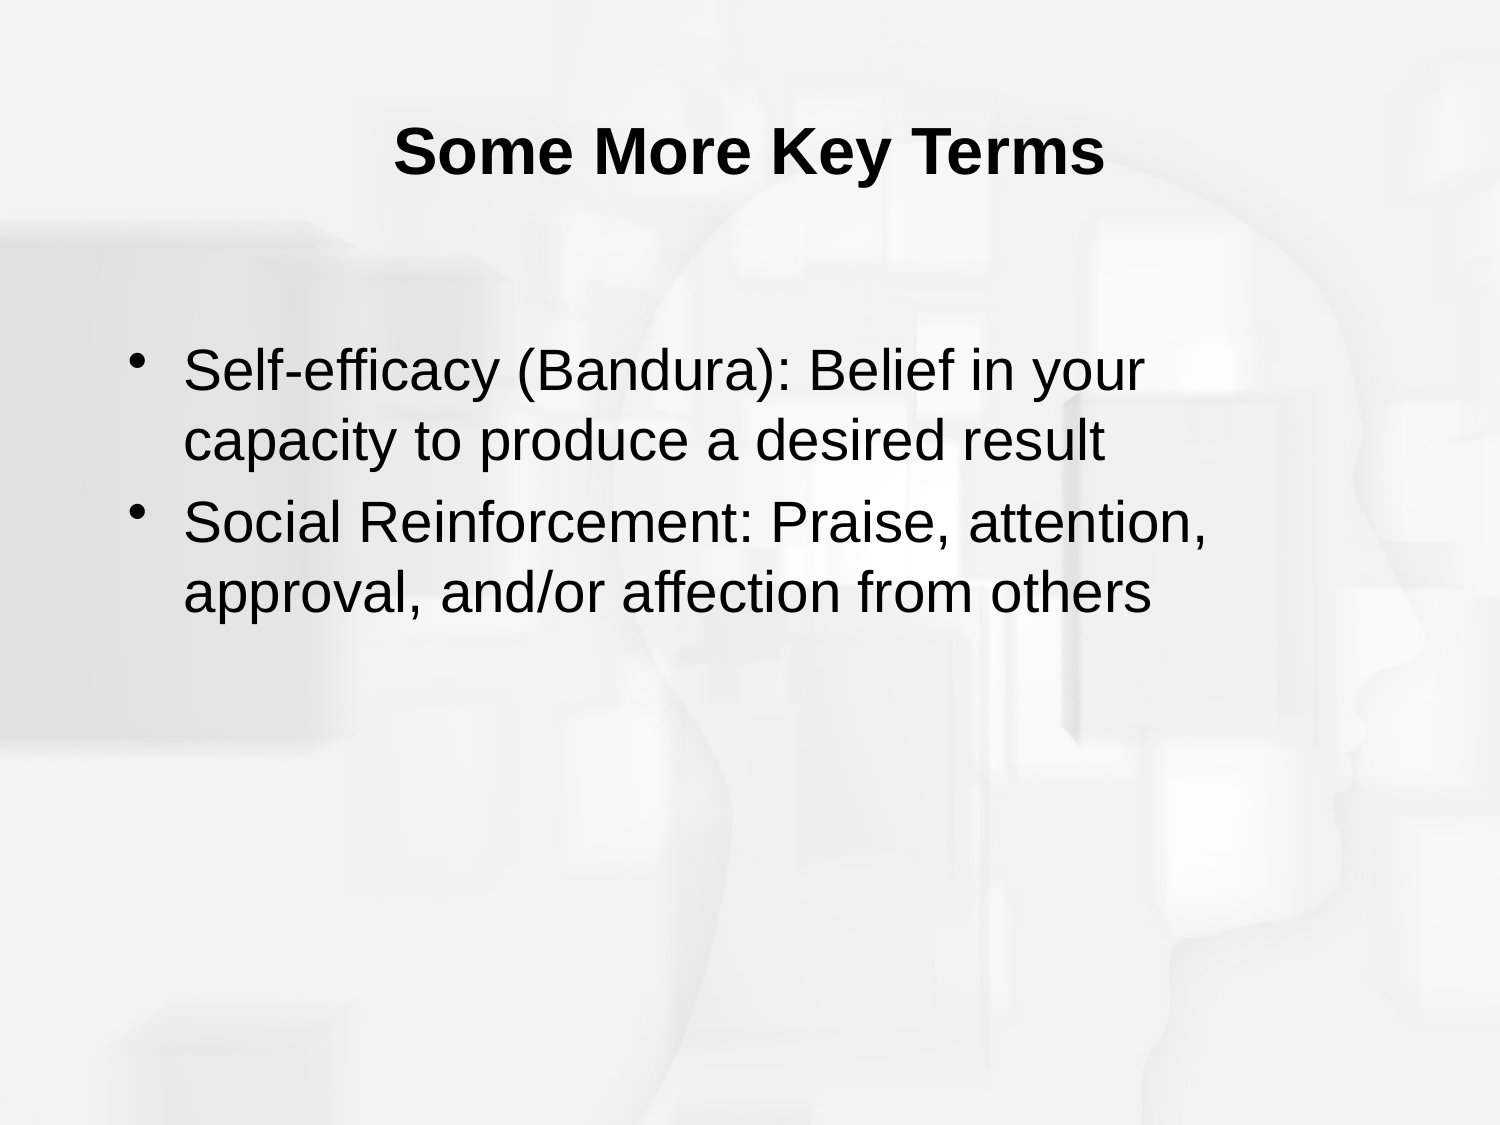

# Some More Key Terms
Self-efficacy (Bandura): Belief in your capacity to produce a desired result
Social Reinforcement: Praise, attention, approval, and/or affection from others